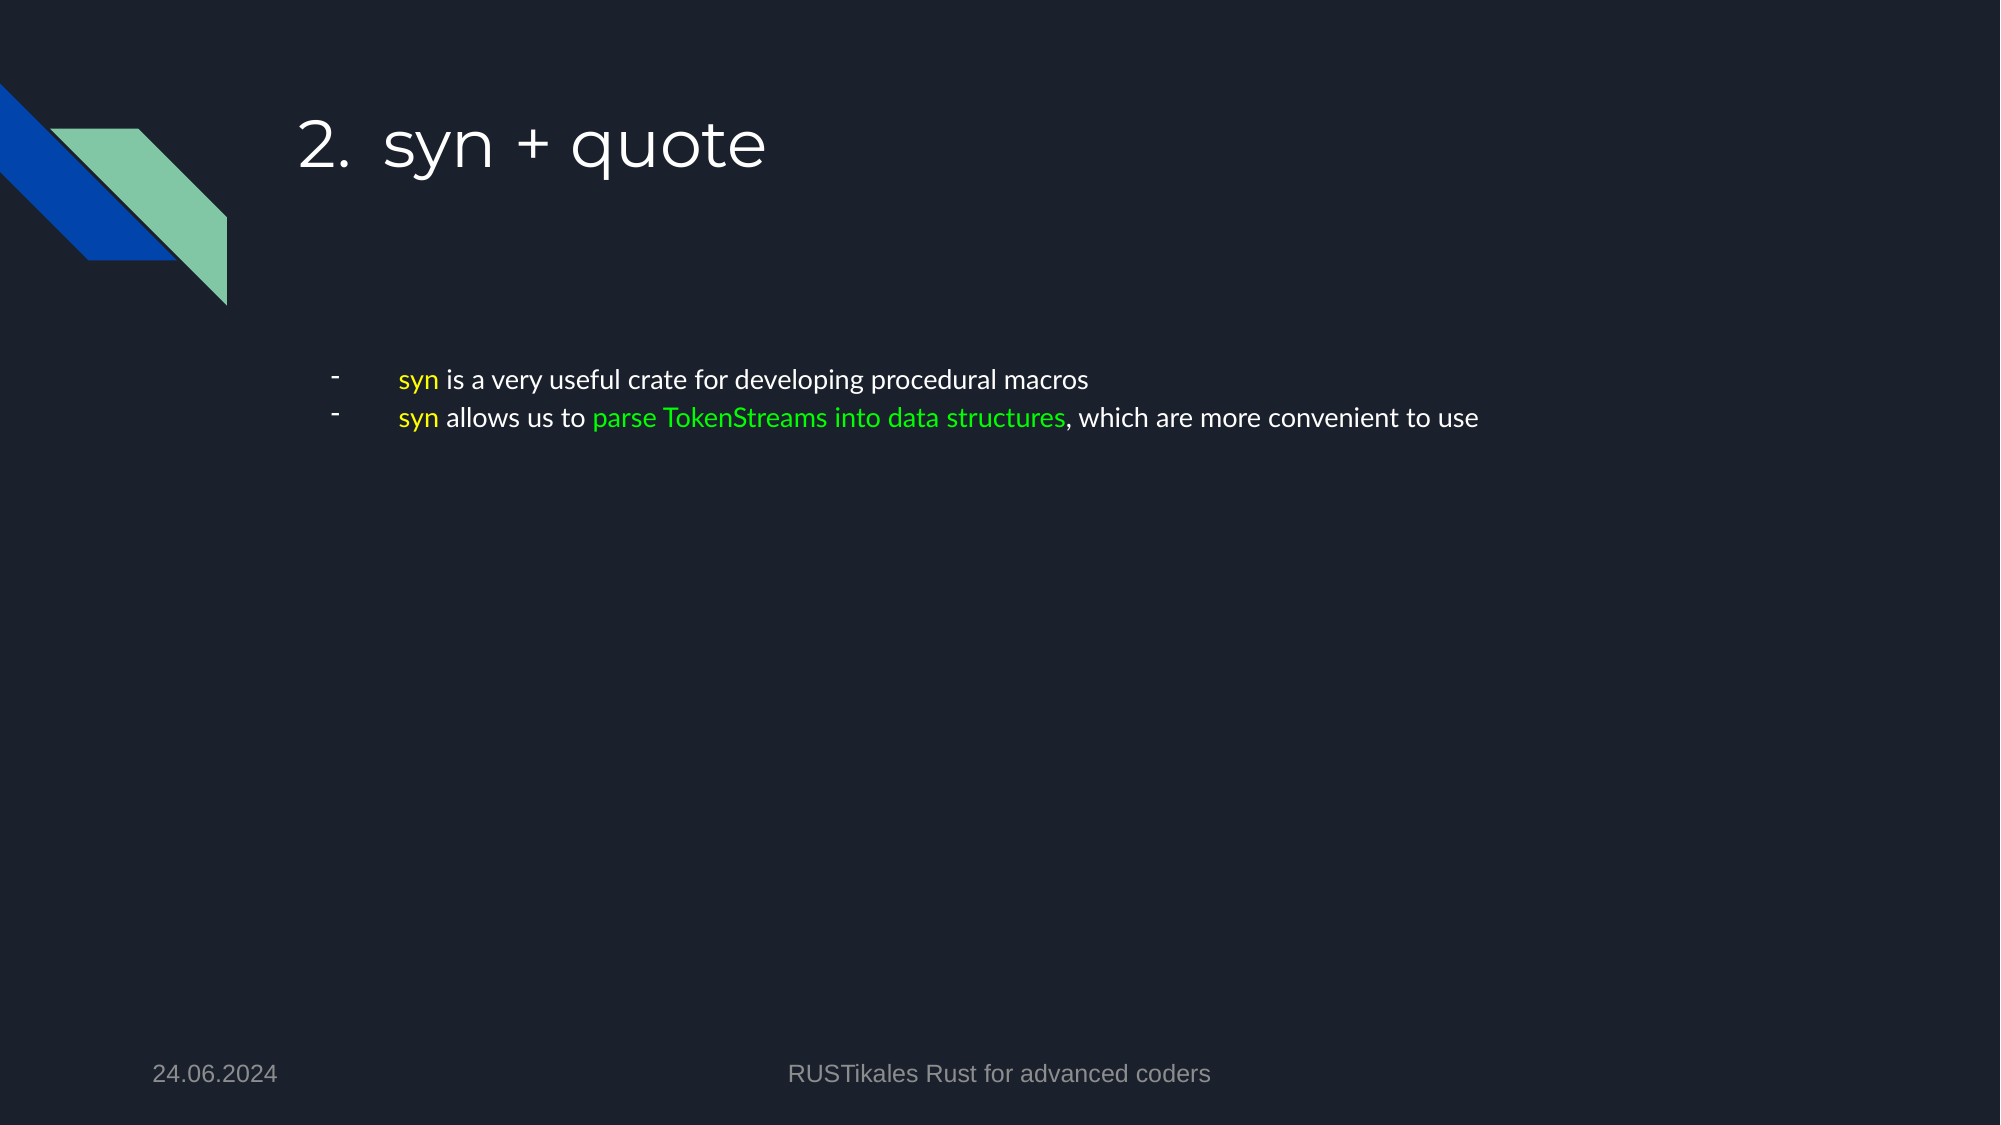

# syn + quote
syn is a very useful crate for developing procedural macros
syn allows us to parse TokenStreams into data structures, which are more convenient to use
24.06.2024
RUSTikales Rust for advanced coders